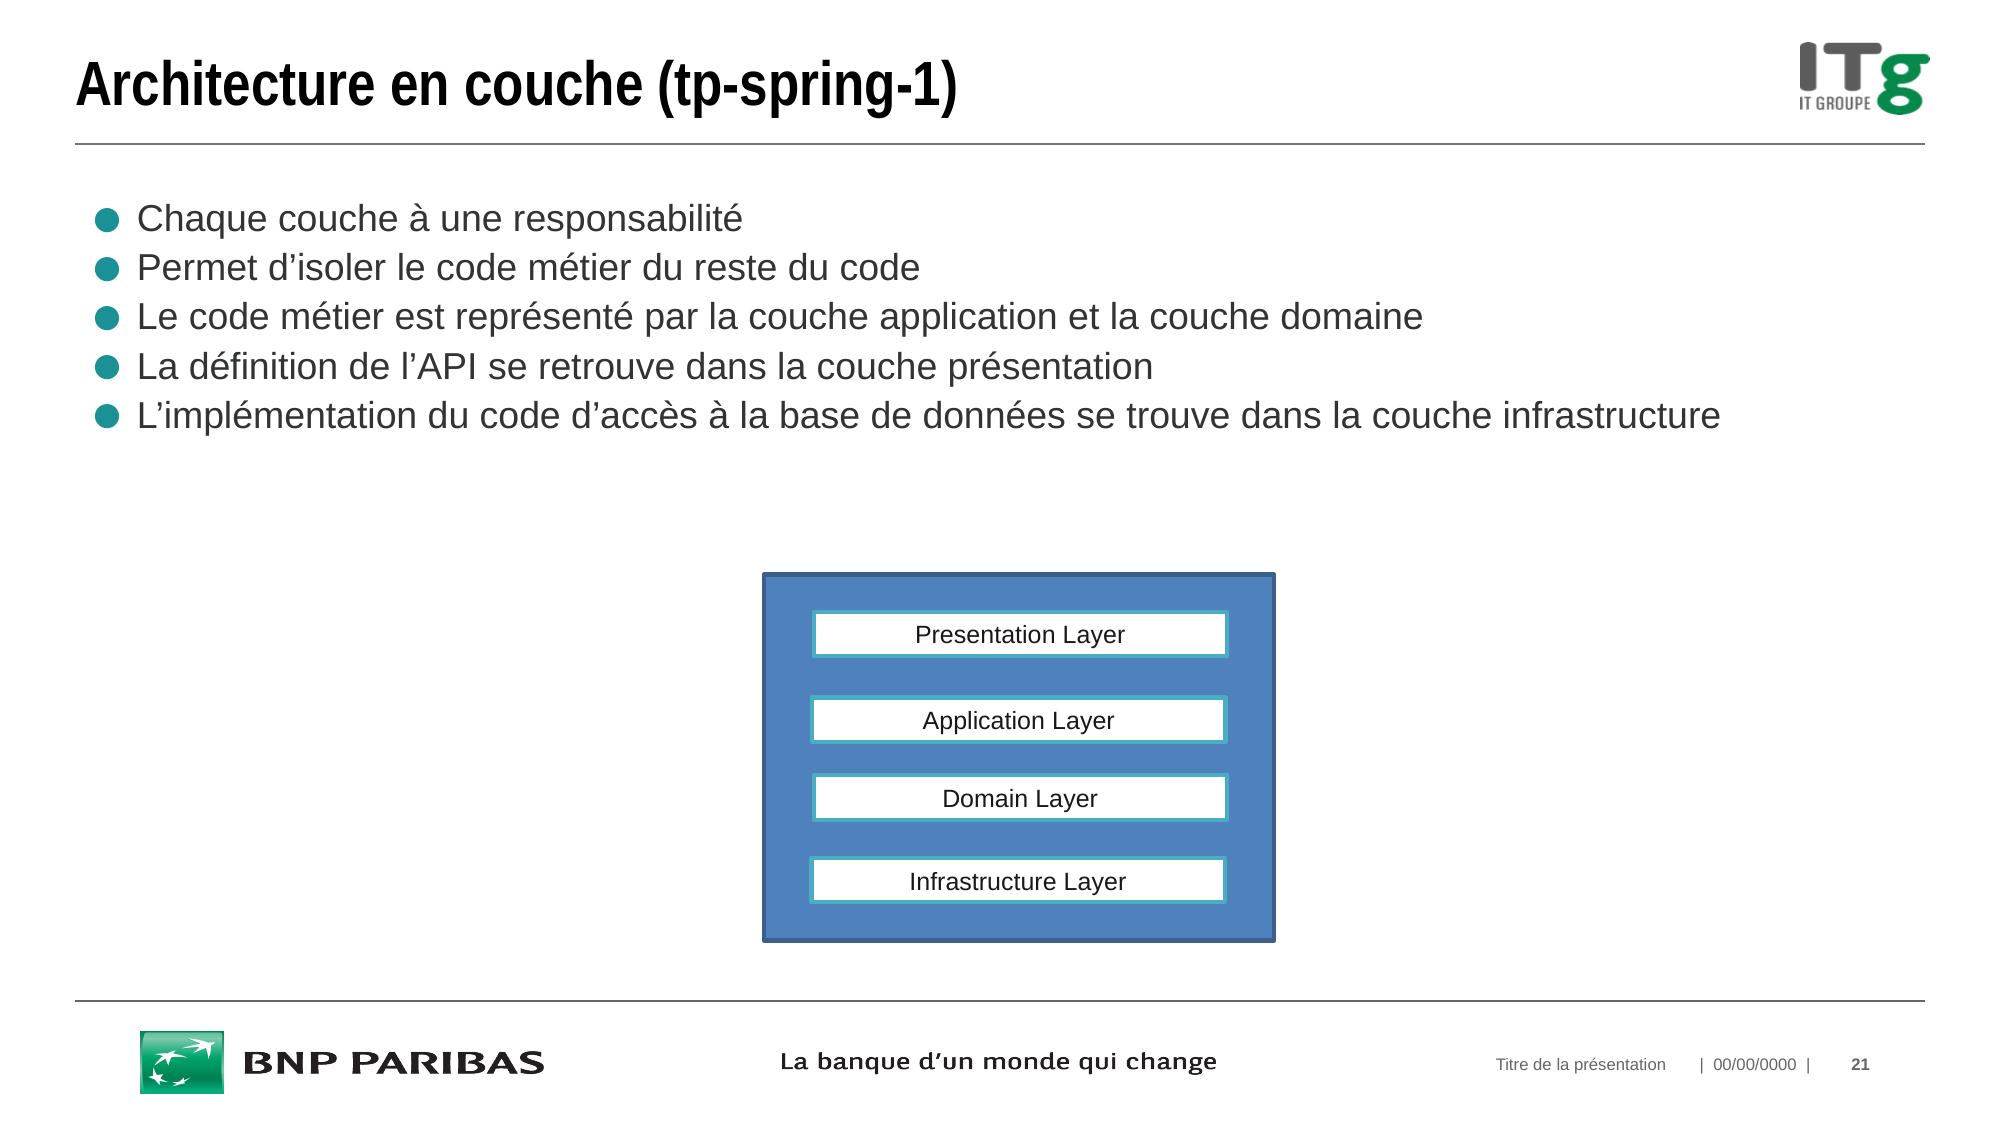

# Architecture en couche (tp-spring-1)
Chaque couche à une responsabilité
Permet d’isoler le code métier du reste du code
Le code métier est représenté par la couche application et la couche domaine
La définition de l’API se retrouve dans la couche présentation
L’implémentation du code d’accès à la base de données se trouve dans la couche infrastructure

Presentation Layer
Application Layer
Domain Layer
Infrastructure Layer
Titre de la présentation
|  00/00/0000  |
21